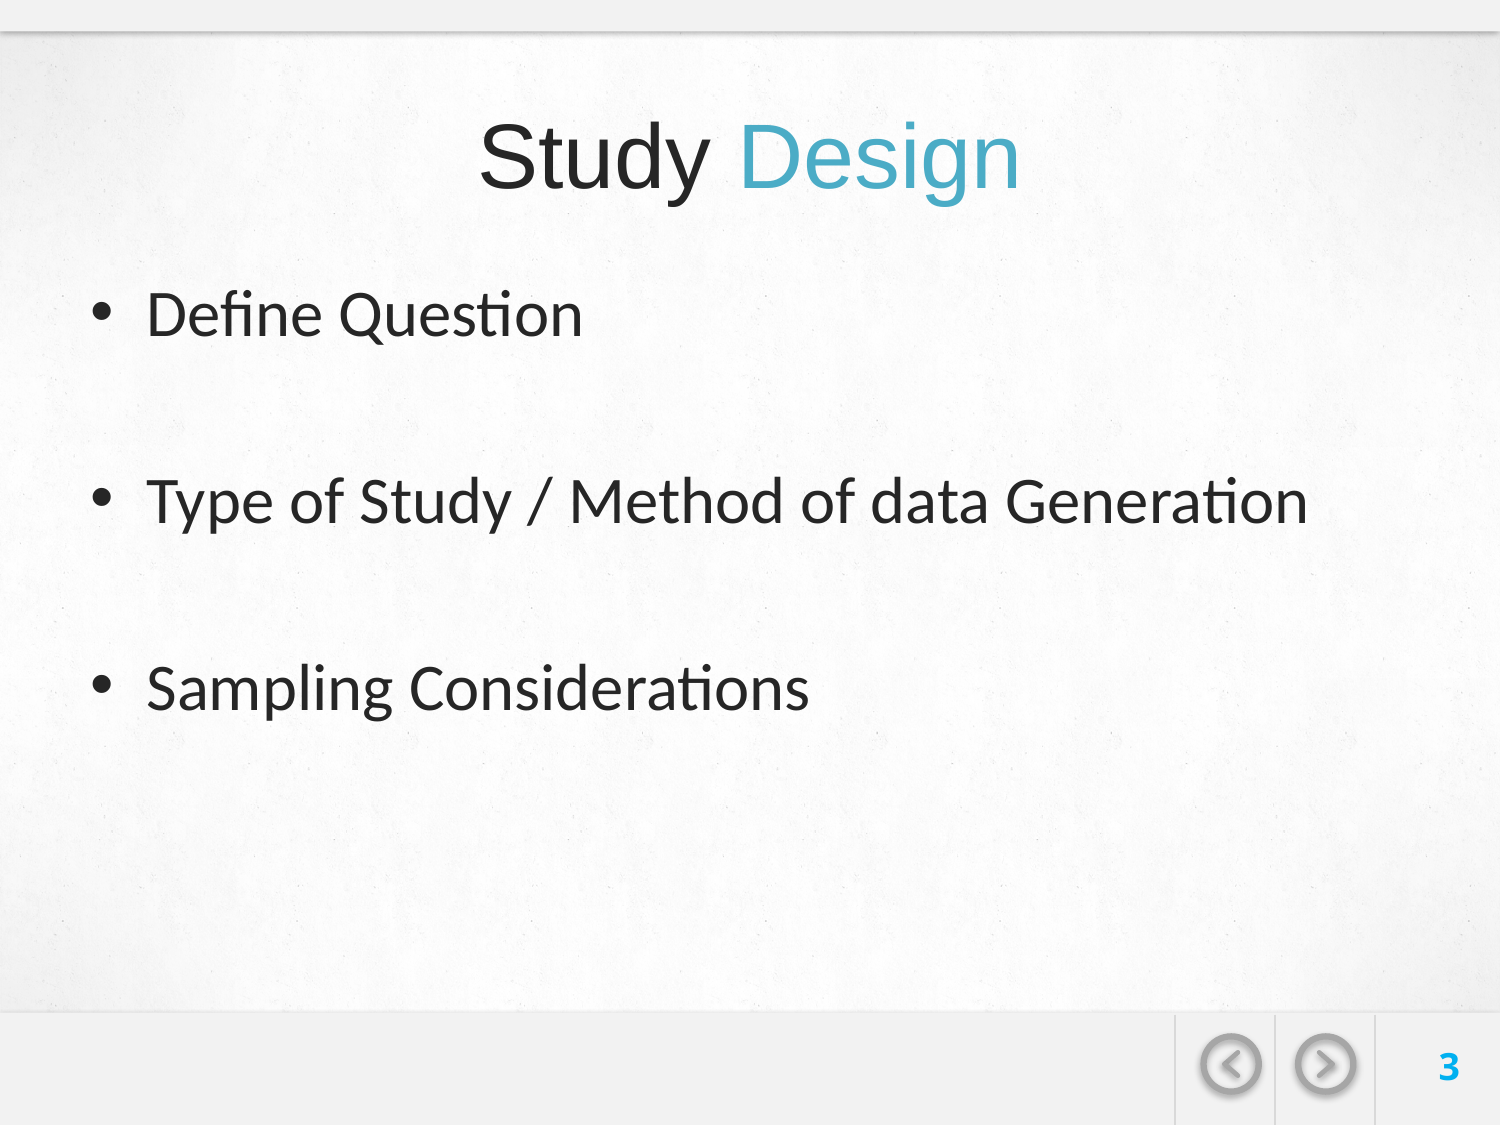

# Study Design
Define Question

Type of Study / Method of data Generation

Sampling Considerations
3